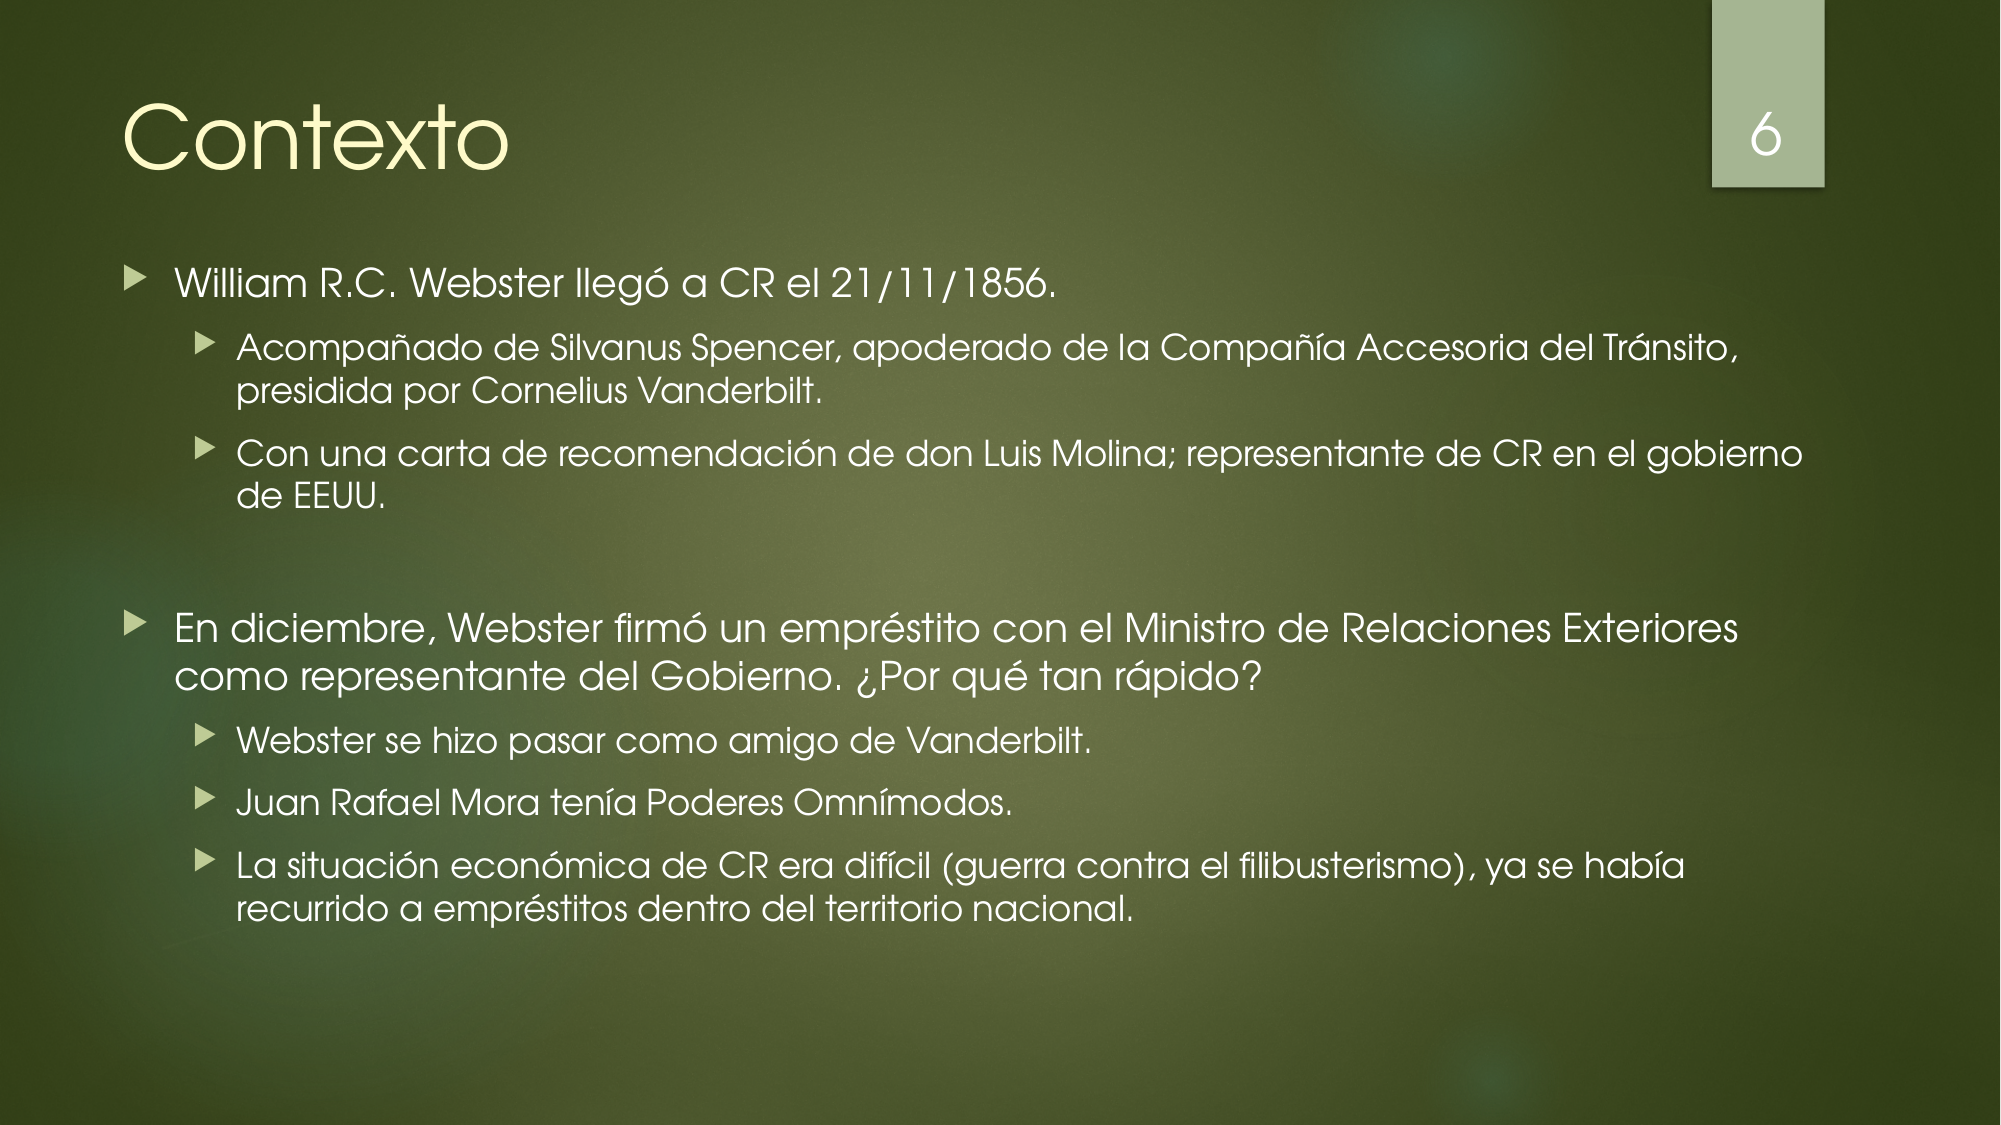

6
# Contexto
William R.C. Webster llegó a CR el 21/11/1856.
Acompañado de Silvanus Spencer, apoderado de la Compañía Accesoria del Tránsito, presidida por Cornelius Vanderbilt.
Con una carta de recomendación de don Luis Molina; representante de CR en el gobierno de EEUU.

En diciembre, Webster firmó un empréstito con el Ministro de Relaciones Exteriores como representante del Gobierno. ¿Por qué tan rápido?
Webster se hizo pasar como amigo de Vanderbilt.
Juan Rafael Mora tenía Poderes Omnímodos.
La situación económica de CR era difícil (guerra contra el filibusterismo), ya se había recurrido a empréstitos dentro del territorio nacional.